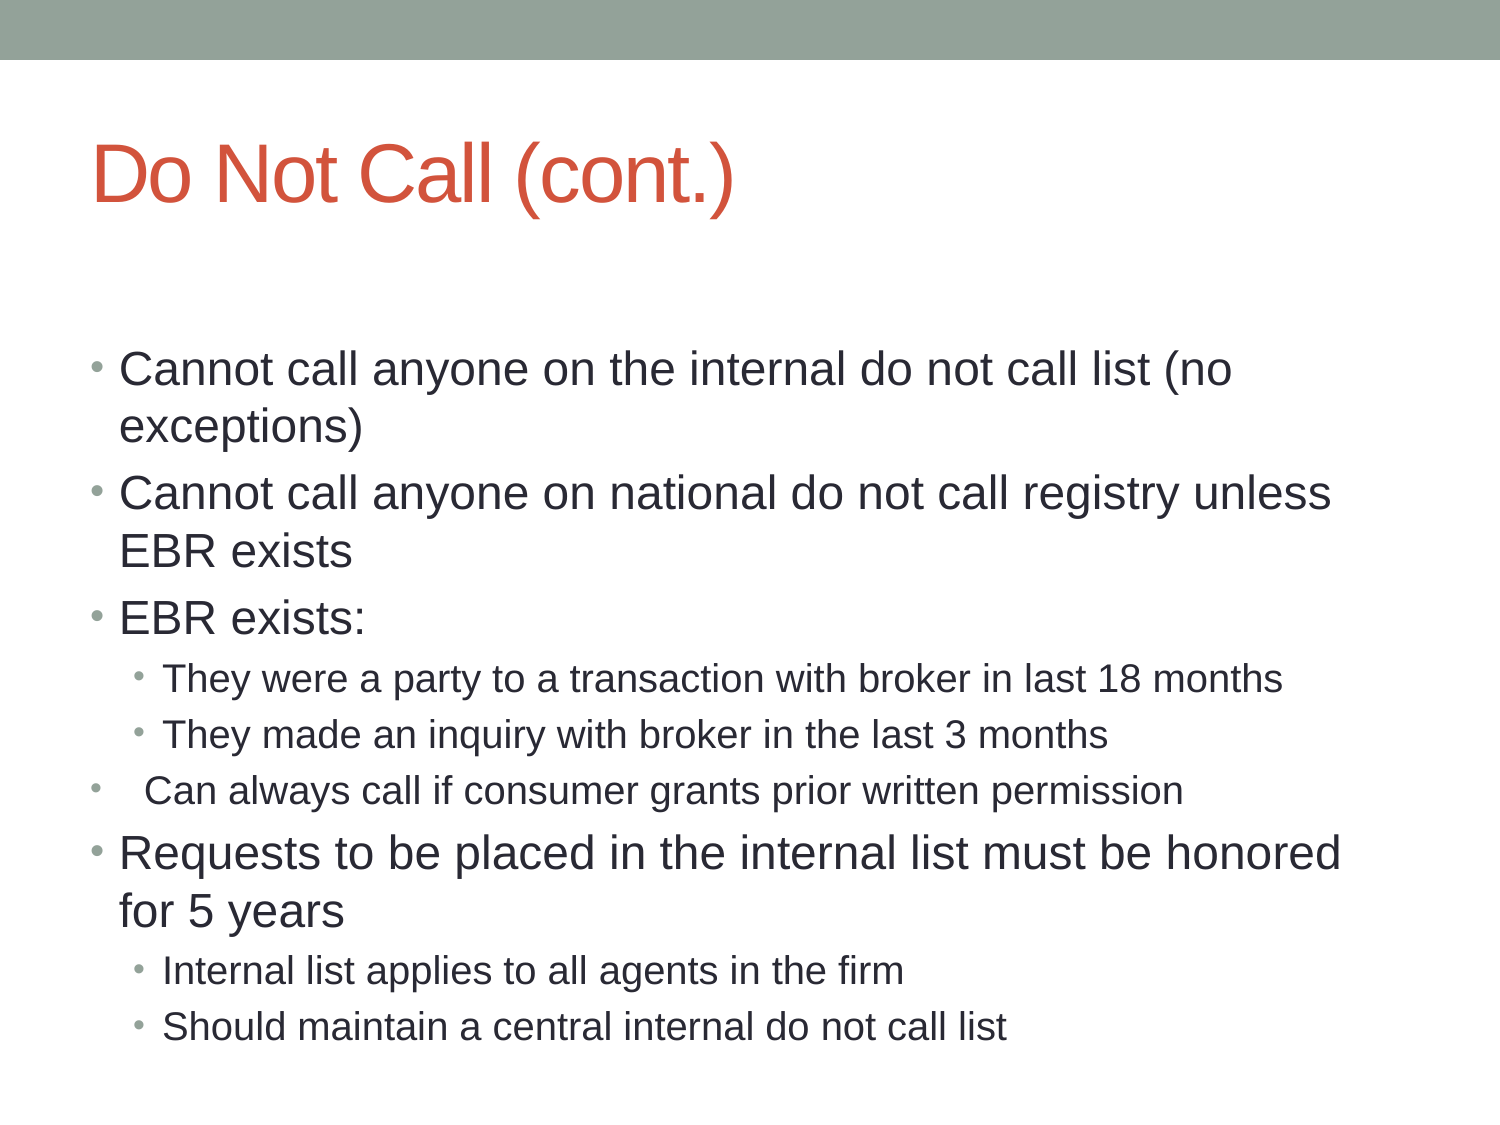

# Do Not Call (cont.)

Cannot call anyone on the internal do not call list (no exceptions)
Cannot call anyone on national do not call registry unless EBR exists
EBR exists:
They were a party to a transaction with broker in last 18 months
They made an inquiry with broker in the last 3 months
Can always call if consumer grants prior written permission
Requests to be placed in the internal list must be honored for 5 years
Internal list applies to all agents in the firm
Should maintain a central internal do not call list